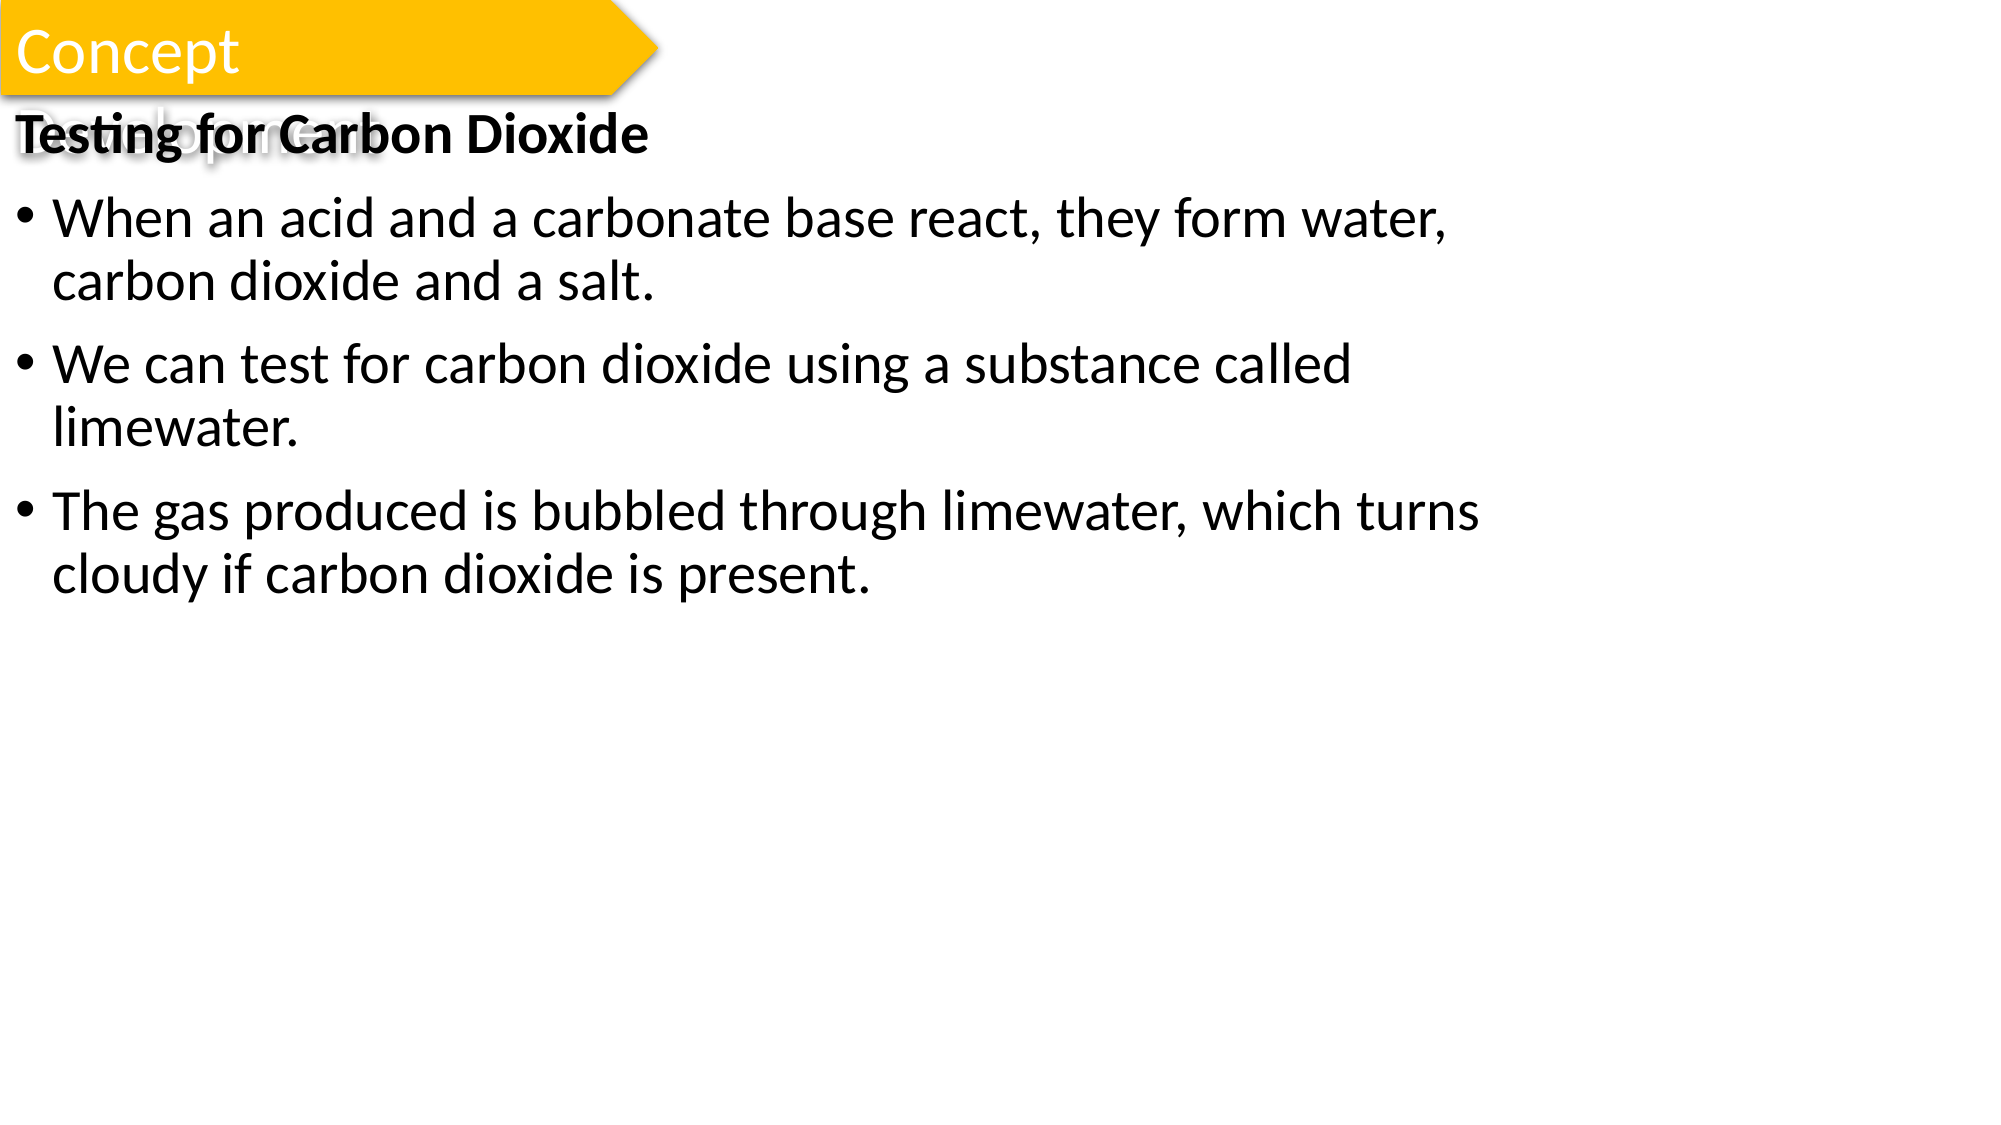

Concept Development
Testing for Carbon Dioxide
When an acid and a carbonate base react, they form water, carbon dioxide and a salt.
We can test for carbon dioxide using a substance called limewater.
The gas produced is bubbled through limewater, which turns cloudy if carbon dioxide is present.